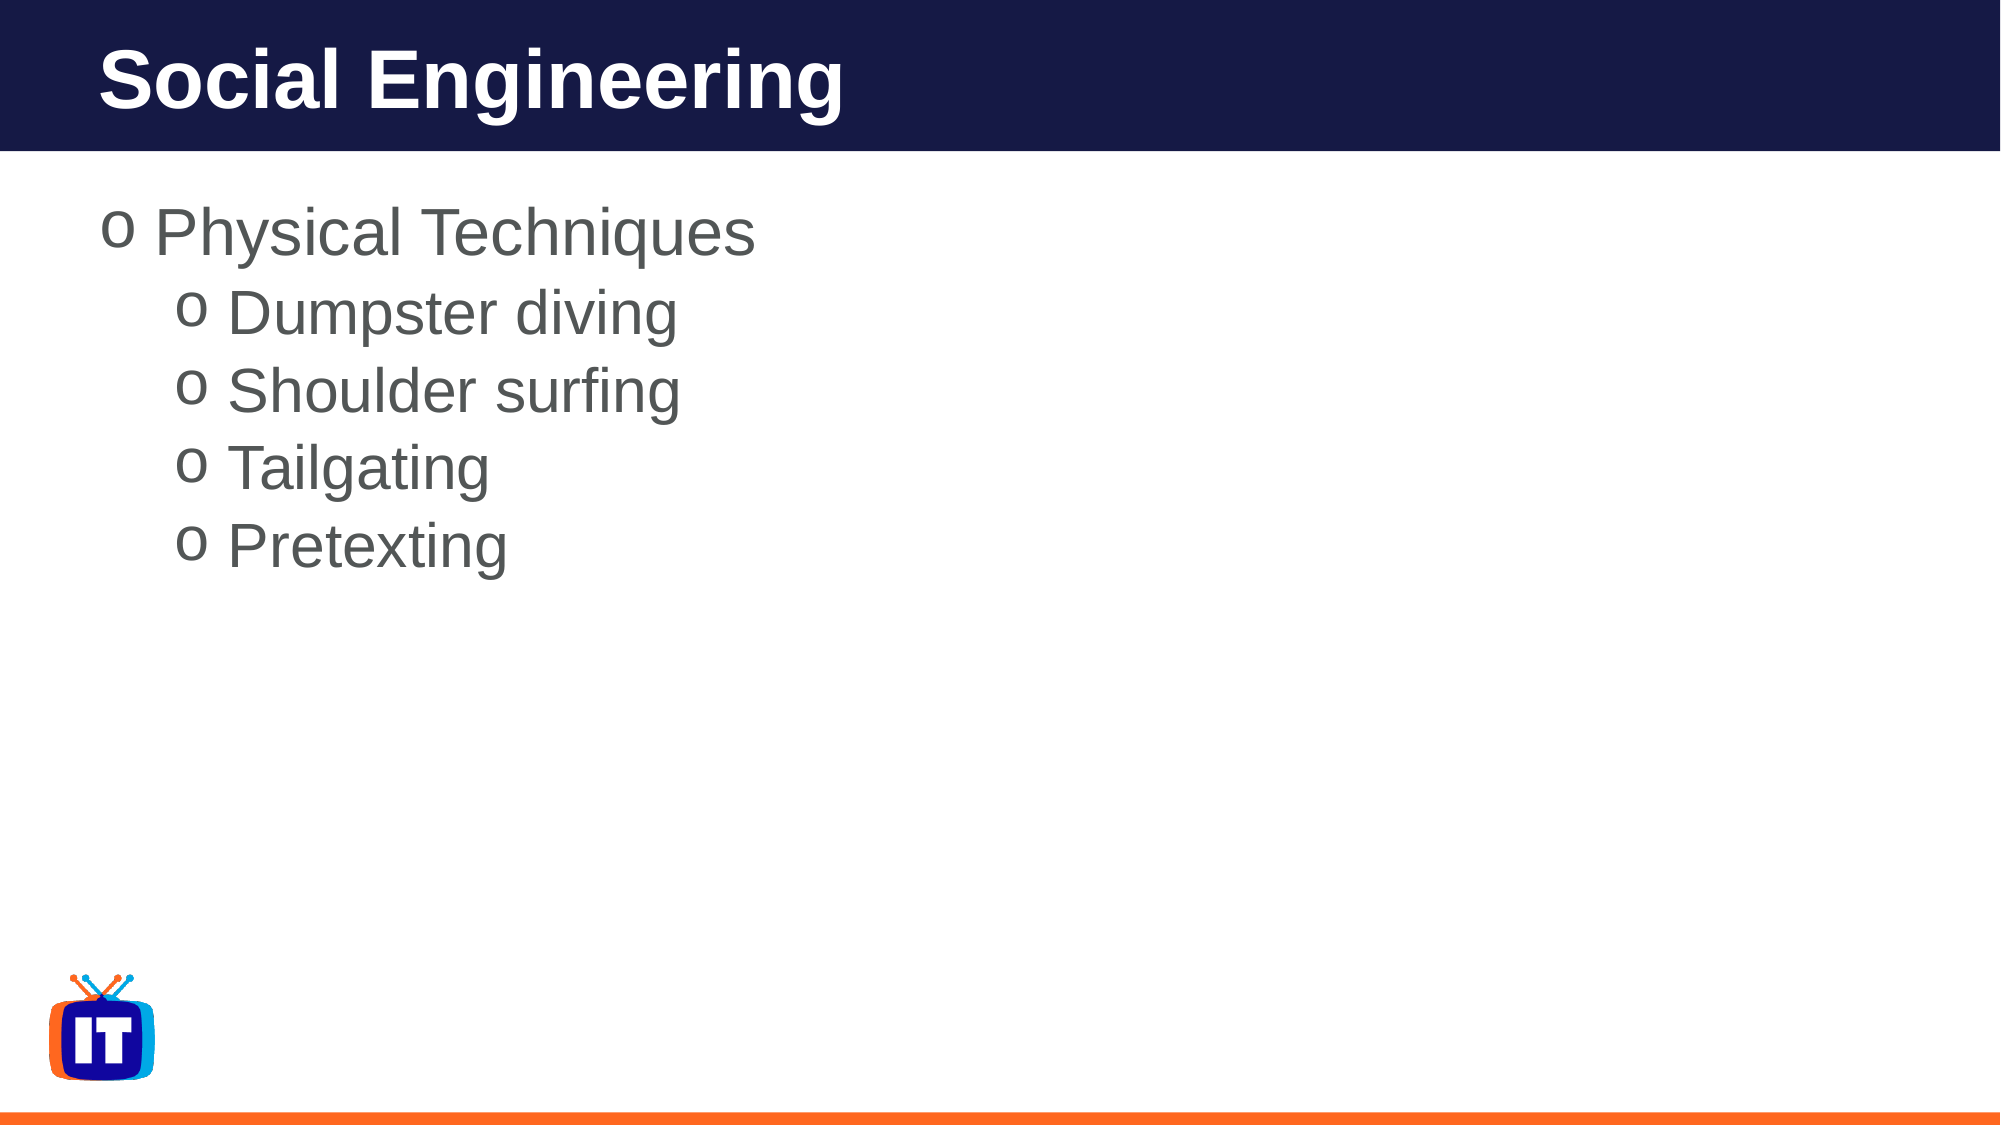

# Social Engineering
Physical Techniques
 Dumpster diving
 Shoulder surfing
 Tailgating
 Pretexting